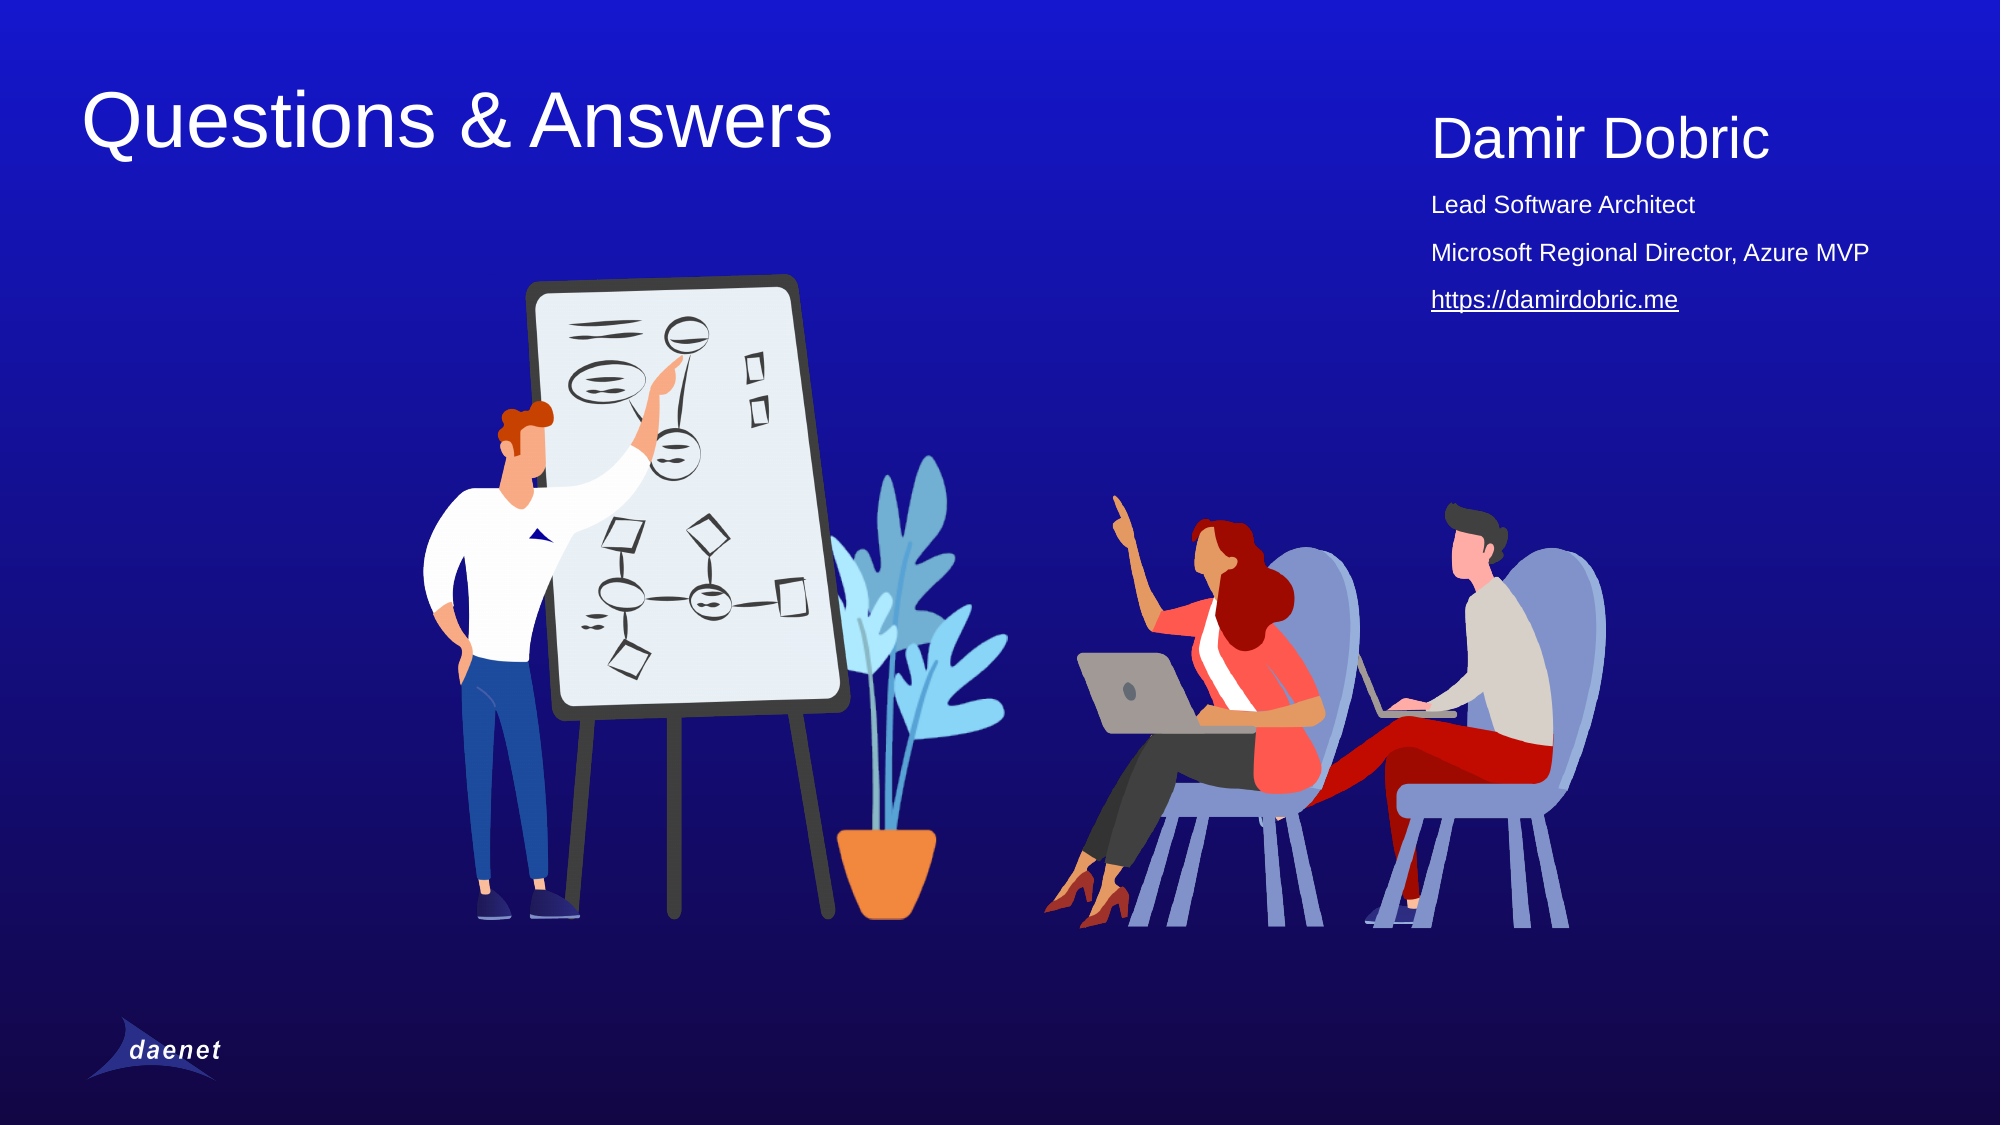

Questions & Answers
Damir Dobric
Lead Software Architect
Microsoft Regional Director, Azure MVP
https://damirdobric.me